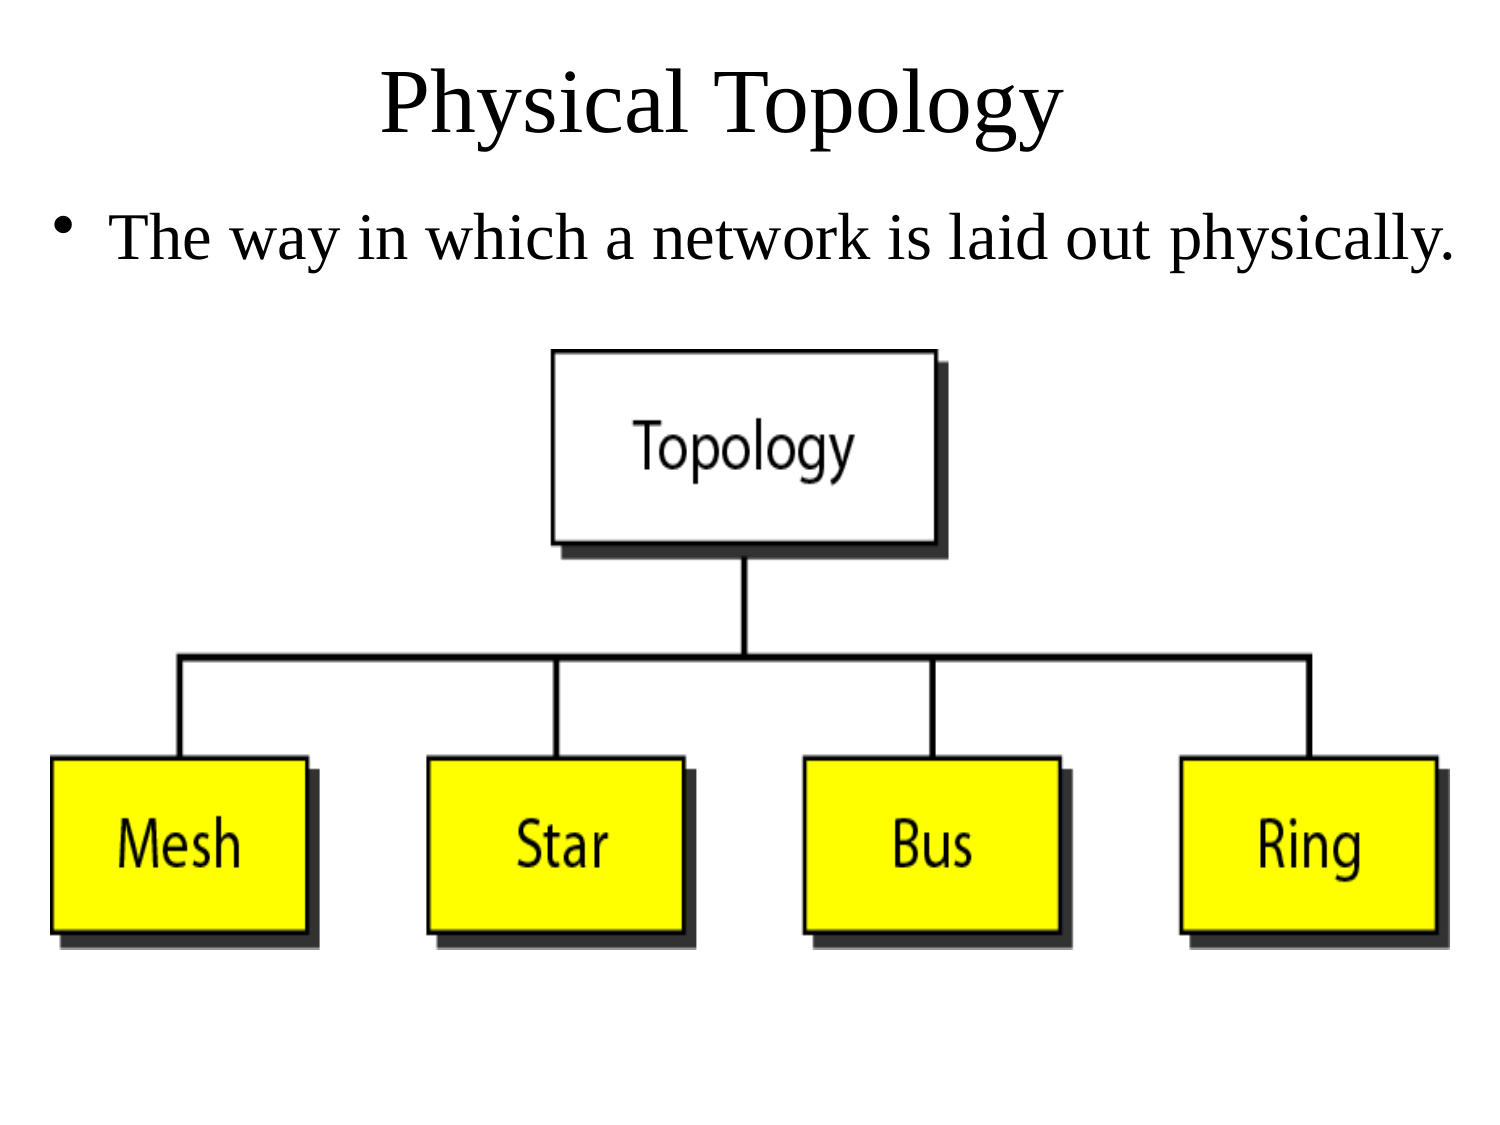

# Physical Topology
The way in which a network is laid out physically.